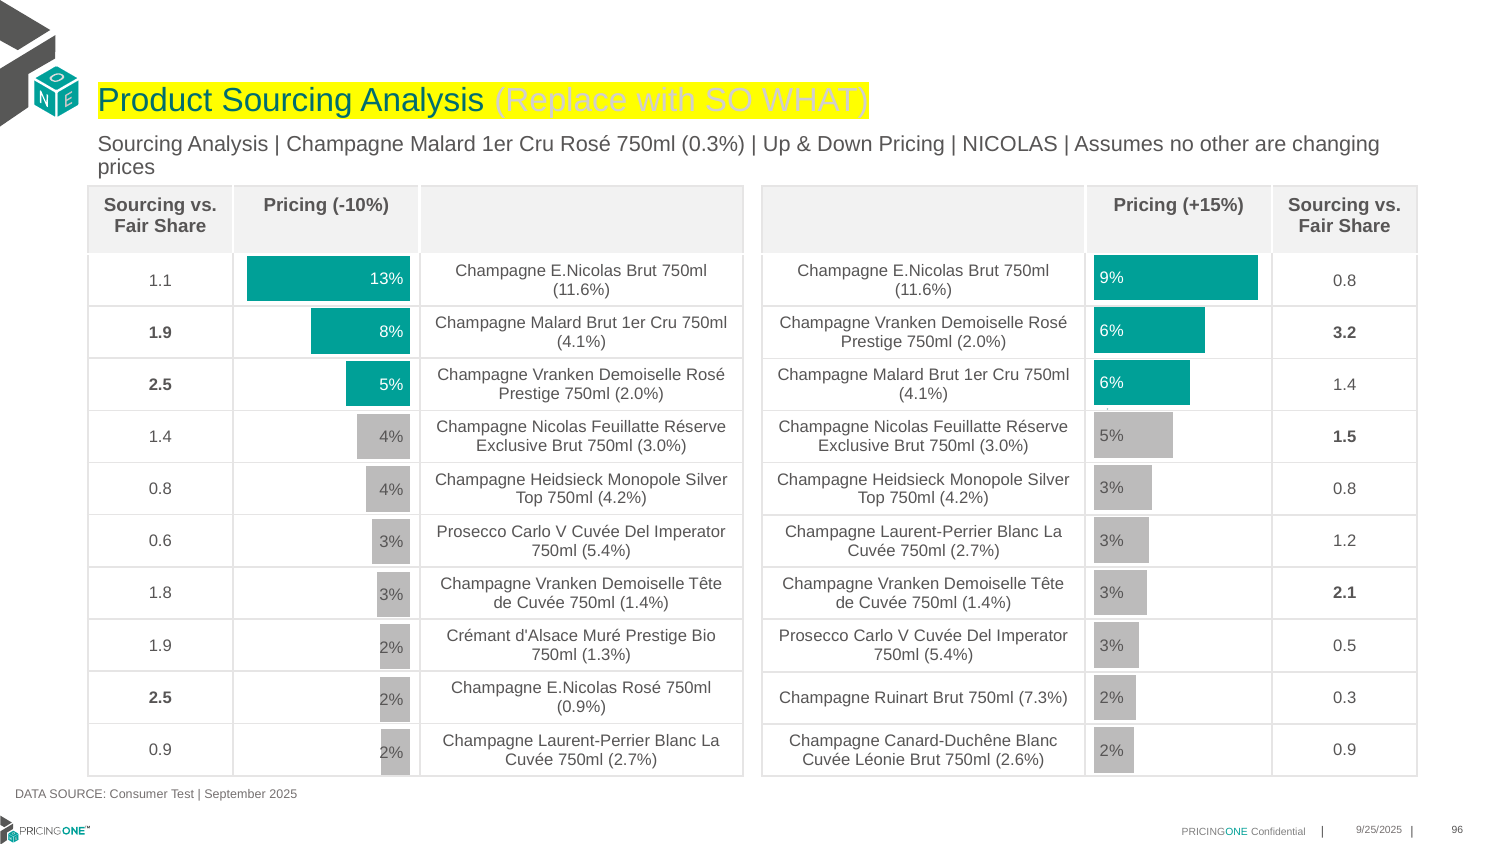

# Product Sourcing Analysis (Replace with SO WHAT)
Sourcing Analysis | Champagne Malard 1er Cru Rosé 750ml (0.3%) | Up & Down Pricing | NICOLAS | Assumes no other are changing prices
| Sourcing vs. Fair Share | Pricing (-10%) |  |
| --- | --- | --- |
| 1.1 |  | Champagne E.Nicolas Brut 750ml (11.6%) |
| 1.9 |  | Champagne Malard Brut 1er Cru 750ml (4.1%) |
| 2.5 |  | Champagne Vranken Demoiselle Rosé Prestige 750ml (2.0%) |
| 1.4 |  | Champagne Nicolas Feuillatte Réserve Exclusive Brut 750ml (3.0%) |
| 0.8 |  | Champagne Heidsieck Monopole Silver Top 750ml (4.2%) |
| 0.6 |  | Prosecco Carlo V Cuvée Del Imperator 750ml (5.4%) |
| 1.8 |  | Champagne Vranken Demoiselle Tête de Cuvée 750ml (1.4%) |
| 1.9 |  | Crémant d'Alsace Muré Prestige Bio 750ml (1.3%) |
| 2.5 |  | Champagne E.Nicolas Rosé 750ml (0.9%) |
| 0.9 |  | Champagne Laurent-Perrier Blanc La Cuvée 750ml (2.7%) |
|  | Pricing (+15%) | Sourcing vs. Fair Share |
| --- | --- | --- |
| Champagne E.Nicolas Brut 750ml (11.6%) |  | 0.8 |
| Champagne Vranken Demoiselle Rosé Prestige 750ml (2.0%) |  | 3.2 |
| Champagne Malard Brut 1er Cru 750ml (4.1%) |  | 1.4 |
| Champagne Nicolas Feuillatte Réserve Exclusive Brut 750ml (3.0%) |  | 1.5 |
| Champagne Heidsieck Monopole Silver Top 750ml (4.2%) |  | 0.8 |
| Champagne Laurent-Perrier Blanc La Cuvée 750ml (2.7%) |  | 1.2 |
| Champagne Vranken Demoiselle Tête de Cuvée 750ml (1.4%) |  | 2.1 |
| Prosecco Carlo V Cuvée Del Imperator 750ml (5.4%) |  | 0.5 |
| Champagne Ruinart Brut 750ml (7.3%) |  | 0.3 |
| Champagne Canard-Duchêne Blanc Cuvée Léonie Brut 750ml (2.6%) |  | 0.9 |

### Chart

| Category | Champagne Malard 1er Cru Rosé 750ml (0.3%) |
|---|---|
| Champagne E.Nicolas Brut 750ml (11.6%) | 0.09496096729839174 |
| Champagne Vranken Demoiselle Rosé Prestige 750ml (2.0%) | 0.06438340909033174 |
| Champagne Malard Brut 1er Cru 750ml (4.1%) | 0.05581481787431247 |
| Champagne Nicolas Feuillatte Réserve Exclusive Brut 750ml (3.0%) | 0.04568994516202082 |
| Champagne Heidsieck Monopole Silver Top 750ml (4.2%) | 0.033685417011087064 |
| Champagne Laurent-Perrier Blanc La Cuvée 750ml (2.7%) | 0.031690824490459235 |
| Champagne Vranken Demoiselle Tête de Cuvée 750ml (1.4%) | 0.030906076938146385 |
| Prosecco Carlo V Cuvée Del Imperator 750ml (5.4%) | 0.025975669008805713 |
| Champagne Ruinart Brut 750ml (7.3%) | 0.02441726111309715 |
| Champagne Canard-Duchêne Blanc Cuvée Léonie Brut 750ml (2.6%) | 0.02302023190426374 |

### Chart

| Category | Champagne Malard 1er Cru Rosé 750ml (0.3%) |
|---|---|
| Champagne E.Nicolas Brut 750ml (11.6%) | 0.13061577875950686 |
| Champagne Malard Brut 1er Cru 750ml (4.1%) | 0.0791341891185808 |
| Champagne Vranken Demoiselle Rosé Prestige 750ml (2.0%) | 0.05150631891747798 |
| Champagne Nicolas Feuillatte Réserve Exclusive Brut 750ml (3.0%) | 0.04234881982967495 |
| Champagne Heidsieck Monopole Silver Top 750ml (4.2%) | 0.035077146478731495 |
| Prosecco Carlo V Cuvée Del Imperator 750ml (5.4%) | 0.030241872038335834 |
| Champagne Vranken Demoiselle Tête de Cuvée 750ml (1.4%) | 0.026239173939417017 |
| Crémant d'Alsace Muré Prestige Bio 750ml (1.3%) | 0.024291044988211826 |
| Champagne E.Nicolas Rosé 750ml (0.9%) | 0.02420781678727586 |
| Champagne Laurent-Perrier Blanc La Cuvée 750ml (2.7%) | 0.023524971691969456 |
DATA SOURCE: Consumer Test | September 2025

9/25/2025
96